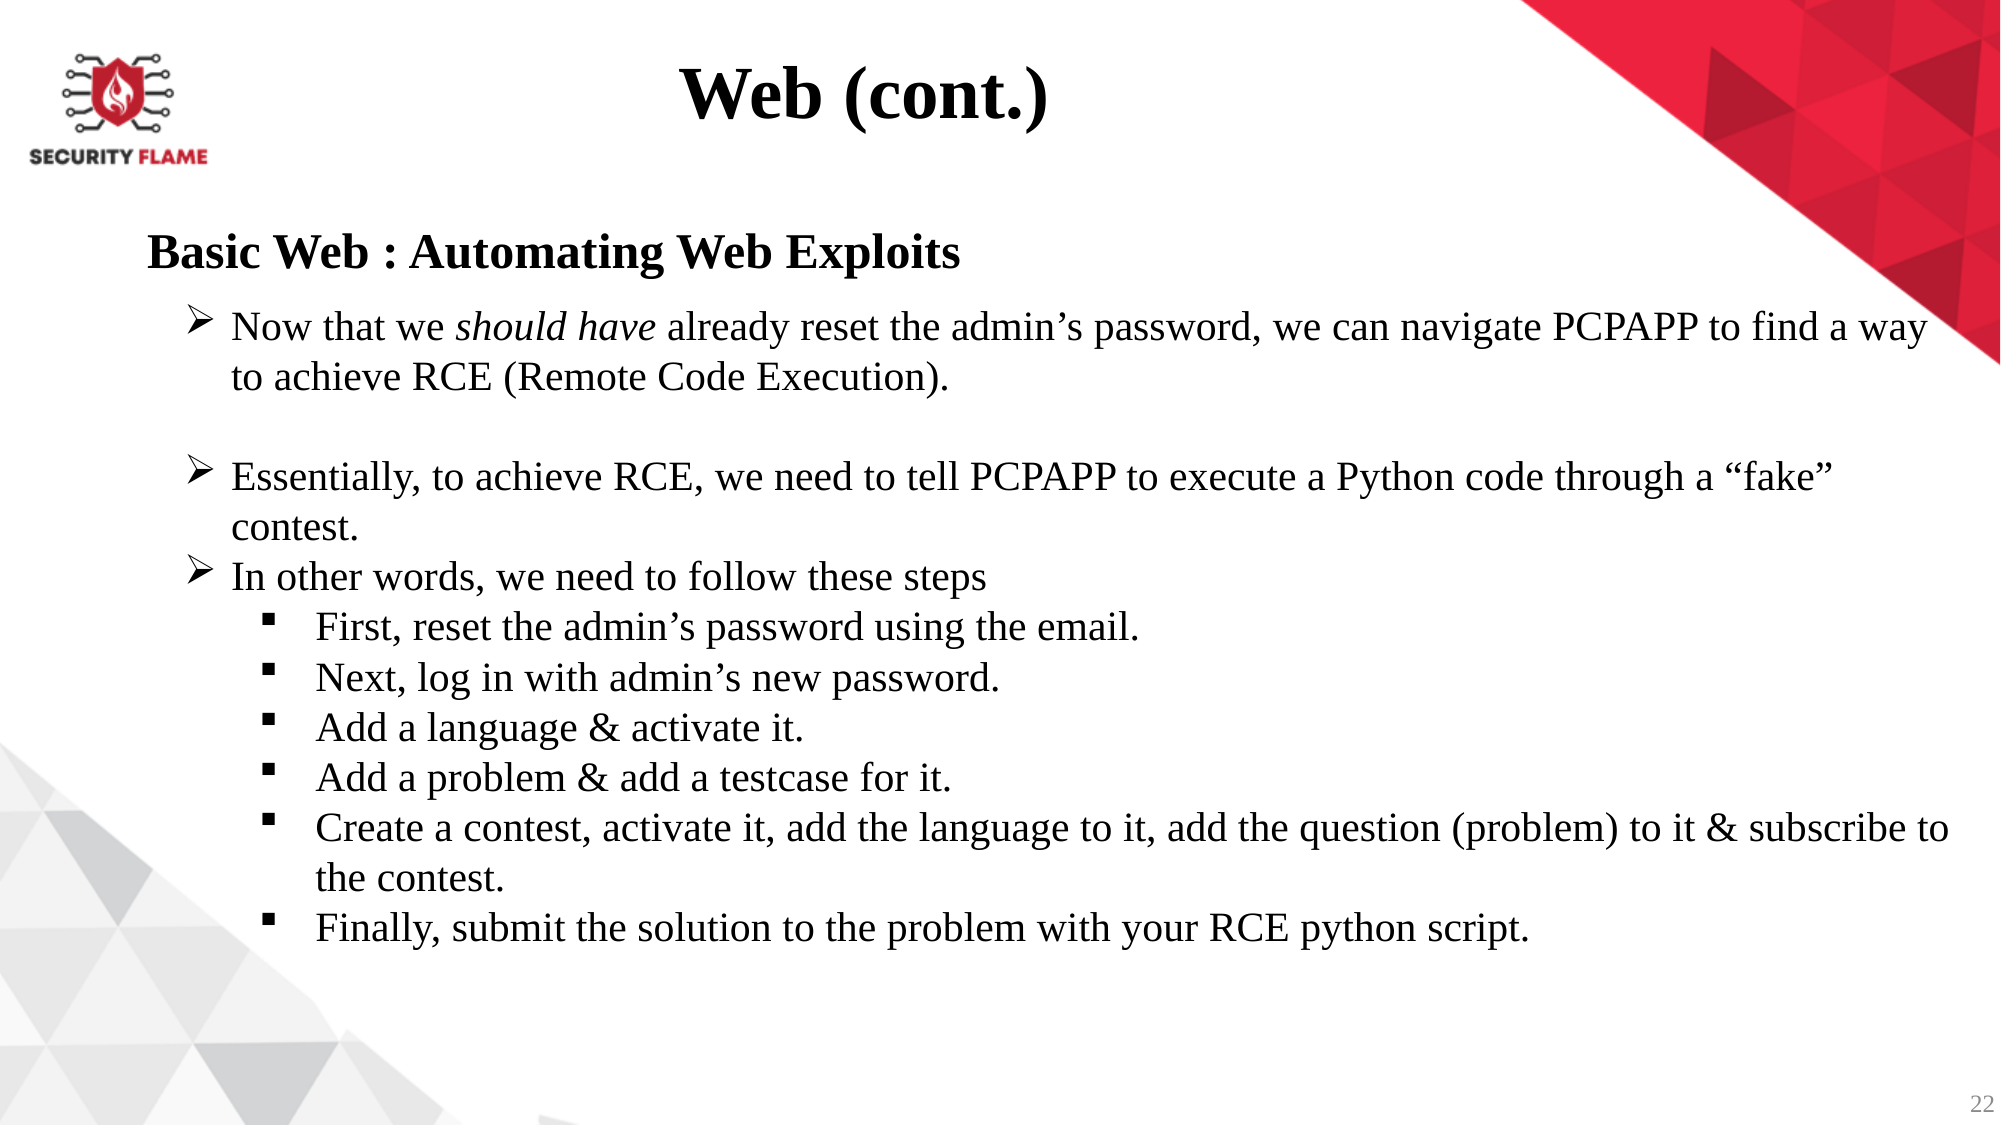

Web (cont.)
Basic Web : Automating Web Exploits
Now that we should have already reset the admin’s password, we can navigate PCPAPP to find a way to achieve RCE (Remote Code Execution).

Essentially, to achieve RCE, we need to tell PCPAPP to execute a Python code through a “fake” contest.
In other words, we need to follow these steps
First, reset the admin’s password using the email.
Next, log in with admin’s new password.
Add a language & activate it.
Add a problem & add a testcase for it.
Create a contest, activate it, add the language to it, add the question (problem) to it & subscribe to the contest.
Finally, submit the solution to the problem with your RCE python script.
22